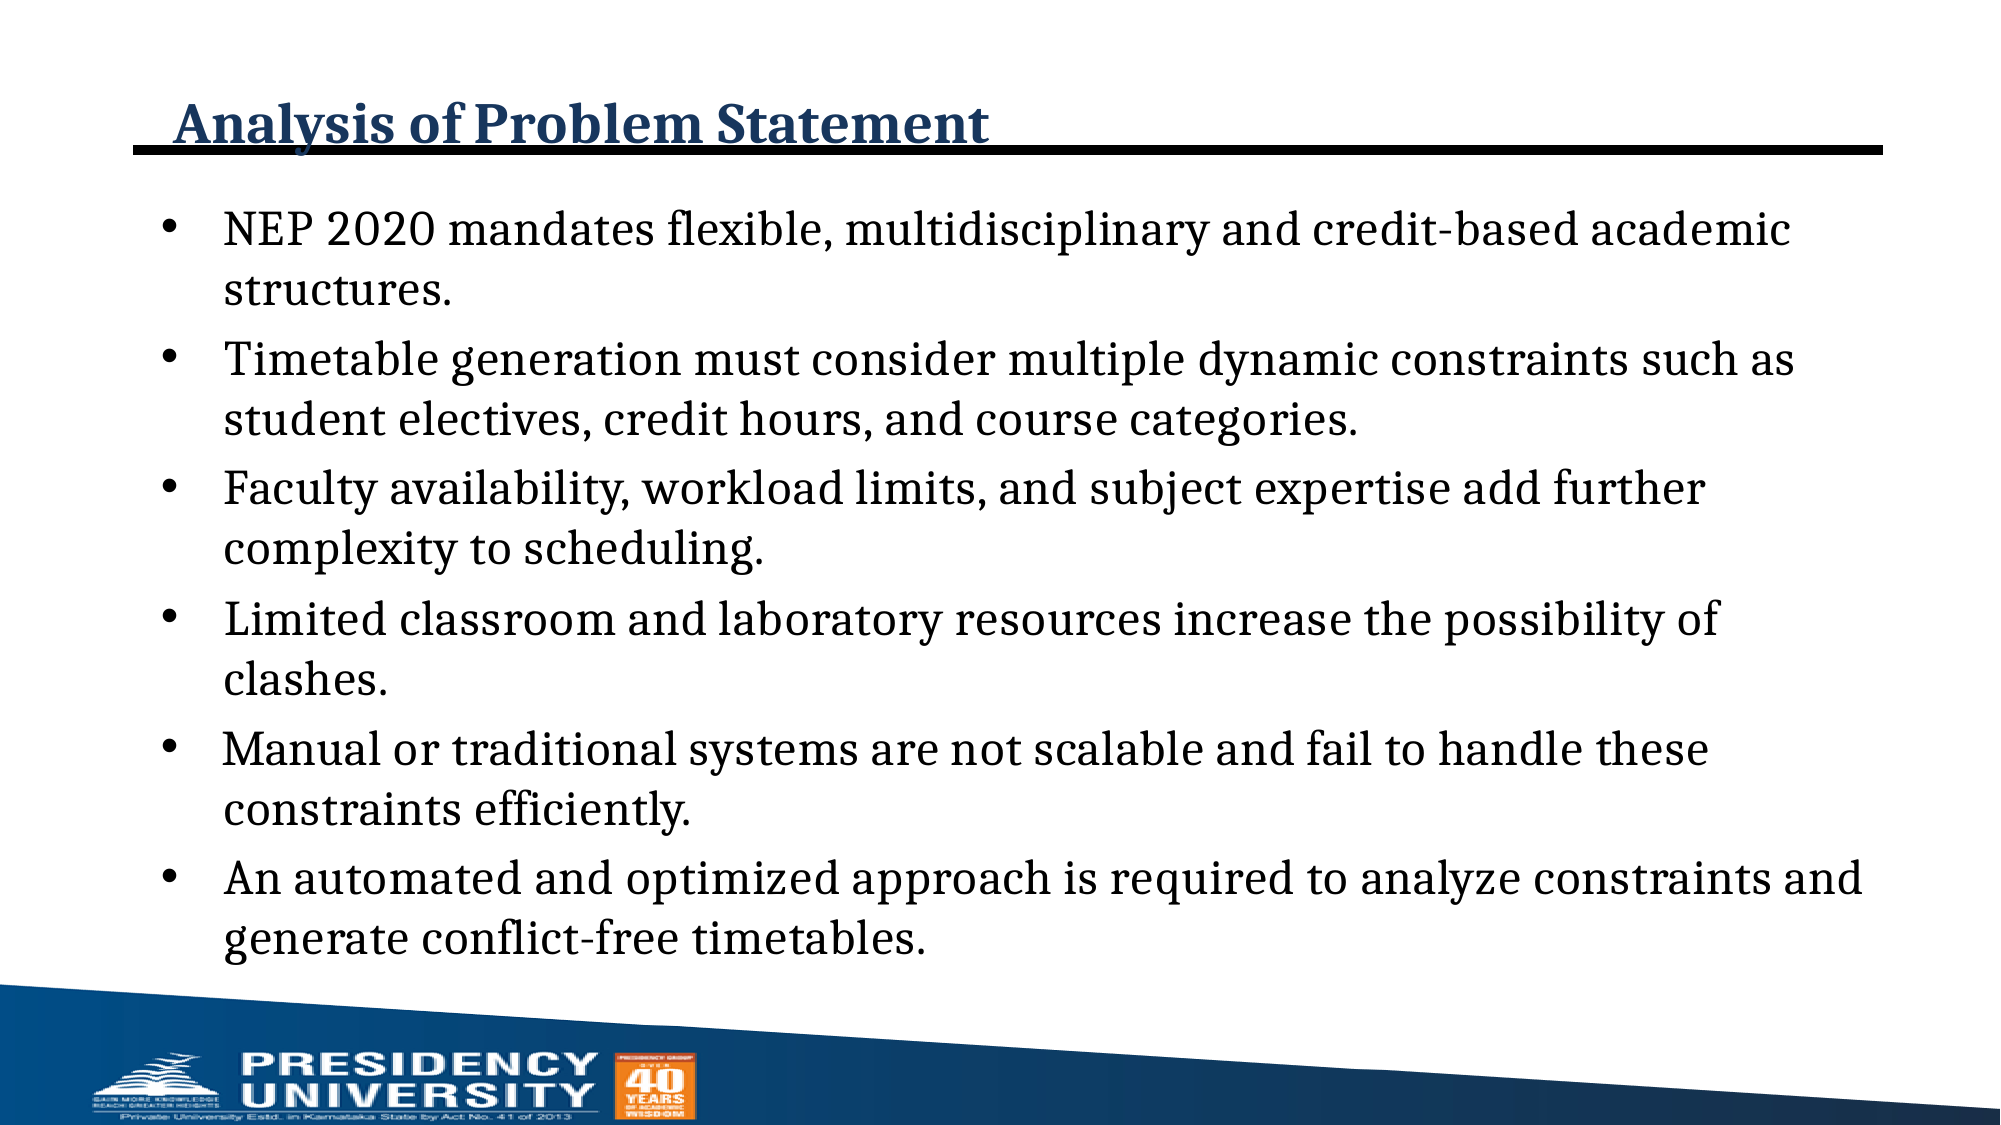

# Analysis of Problem Statement
NEP 2020 mandates flexible, multidisciplinary and credit-based academic structures.
Timetable generation must consider multiple dynamic constraints such as student electives, credit hours, and course categories.
Faculty availability, workload limits, and subject expertise add further complexity to scheduling.
Limited classroom and laboratory resources increase the possibility of clashes.
Manual or traditional systems are not scalable and fail to handle these constraints efficiently.
An automated and optimized approach is required to analyze constraints and generate conflict-free timetables.